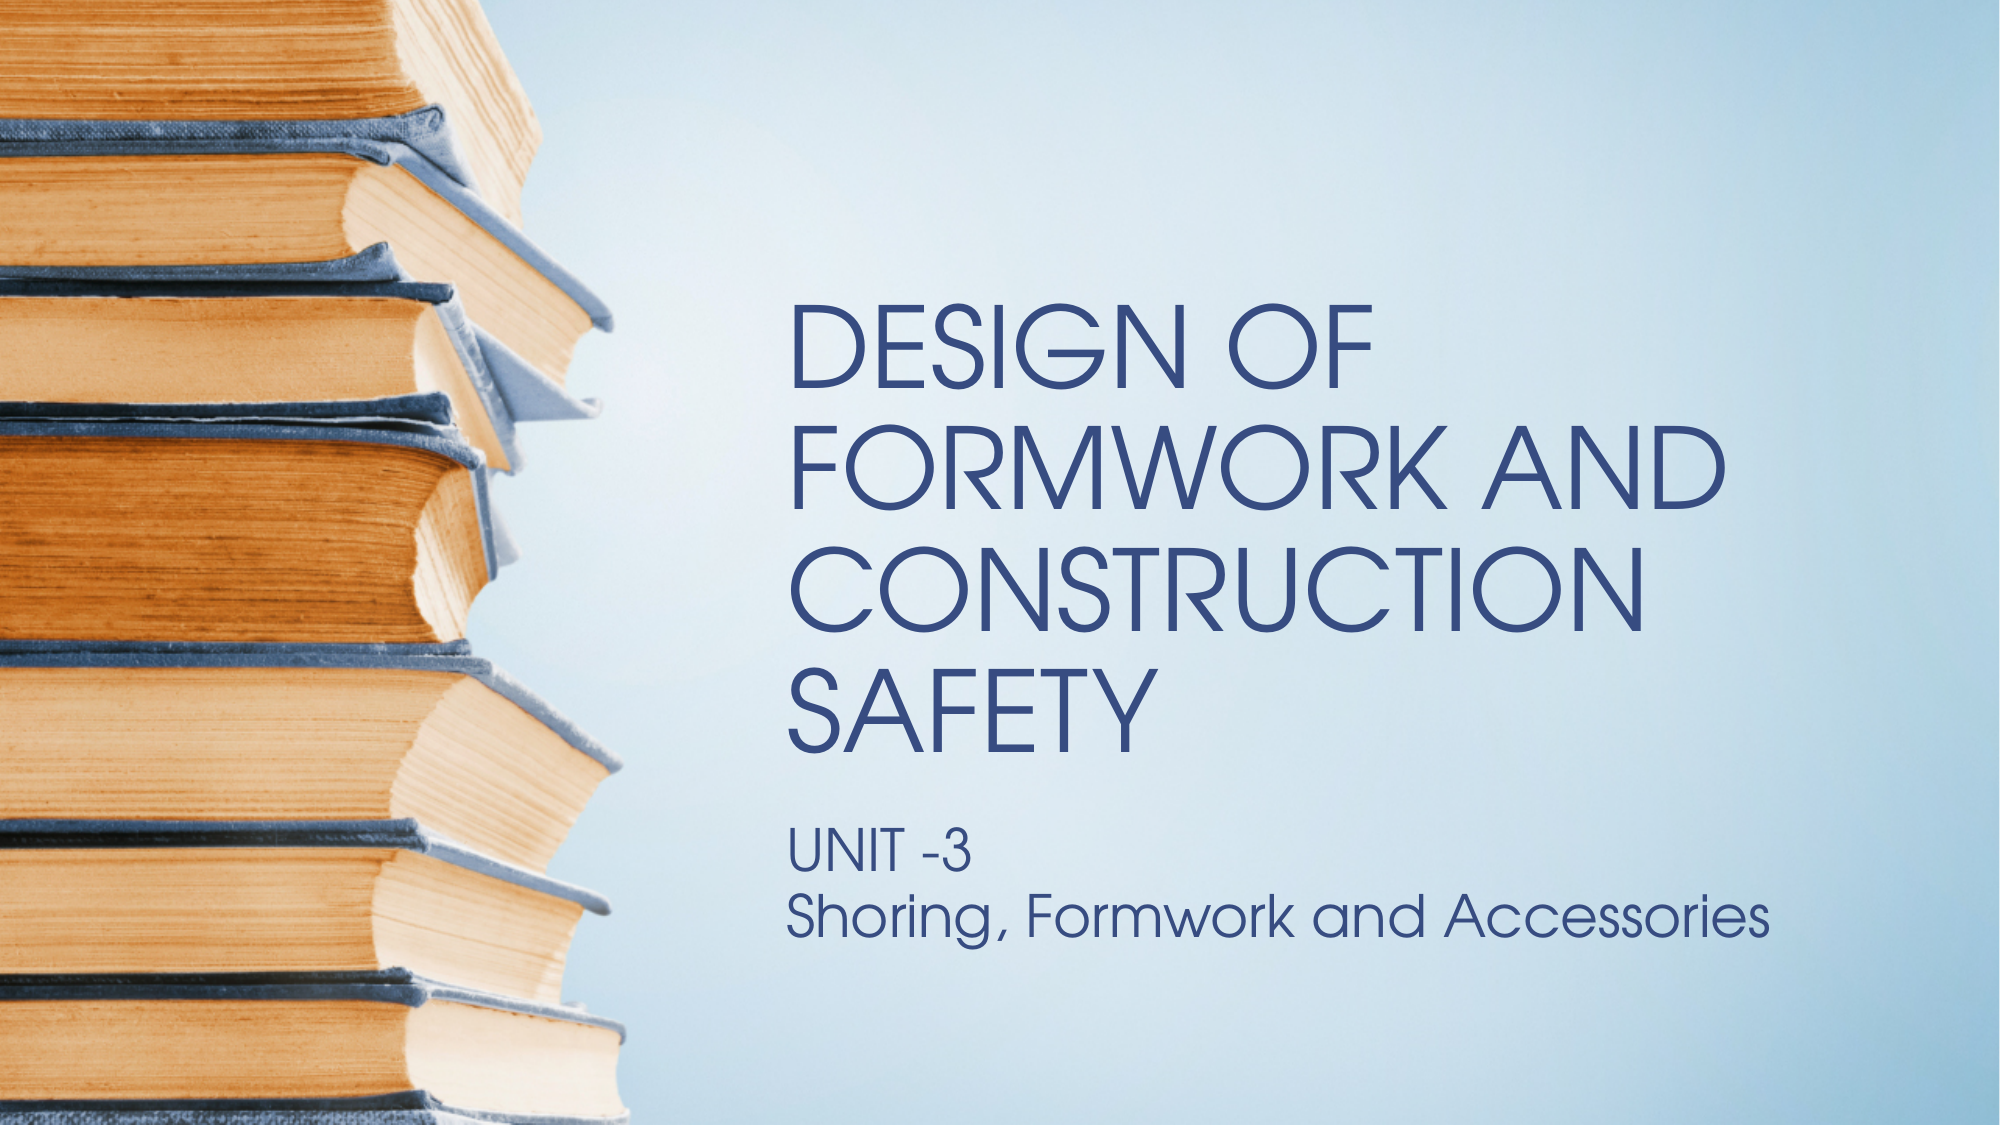

# DESIGN OF FORMWORK AND CONSTRUCTION SAFETY
UNIT -3
Shoring, Formwork and Accessories